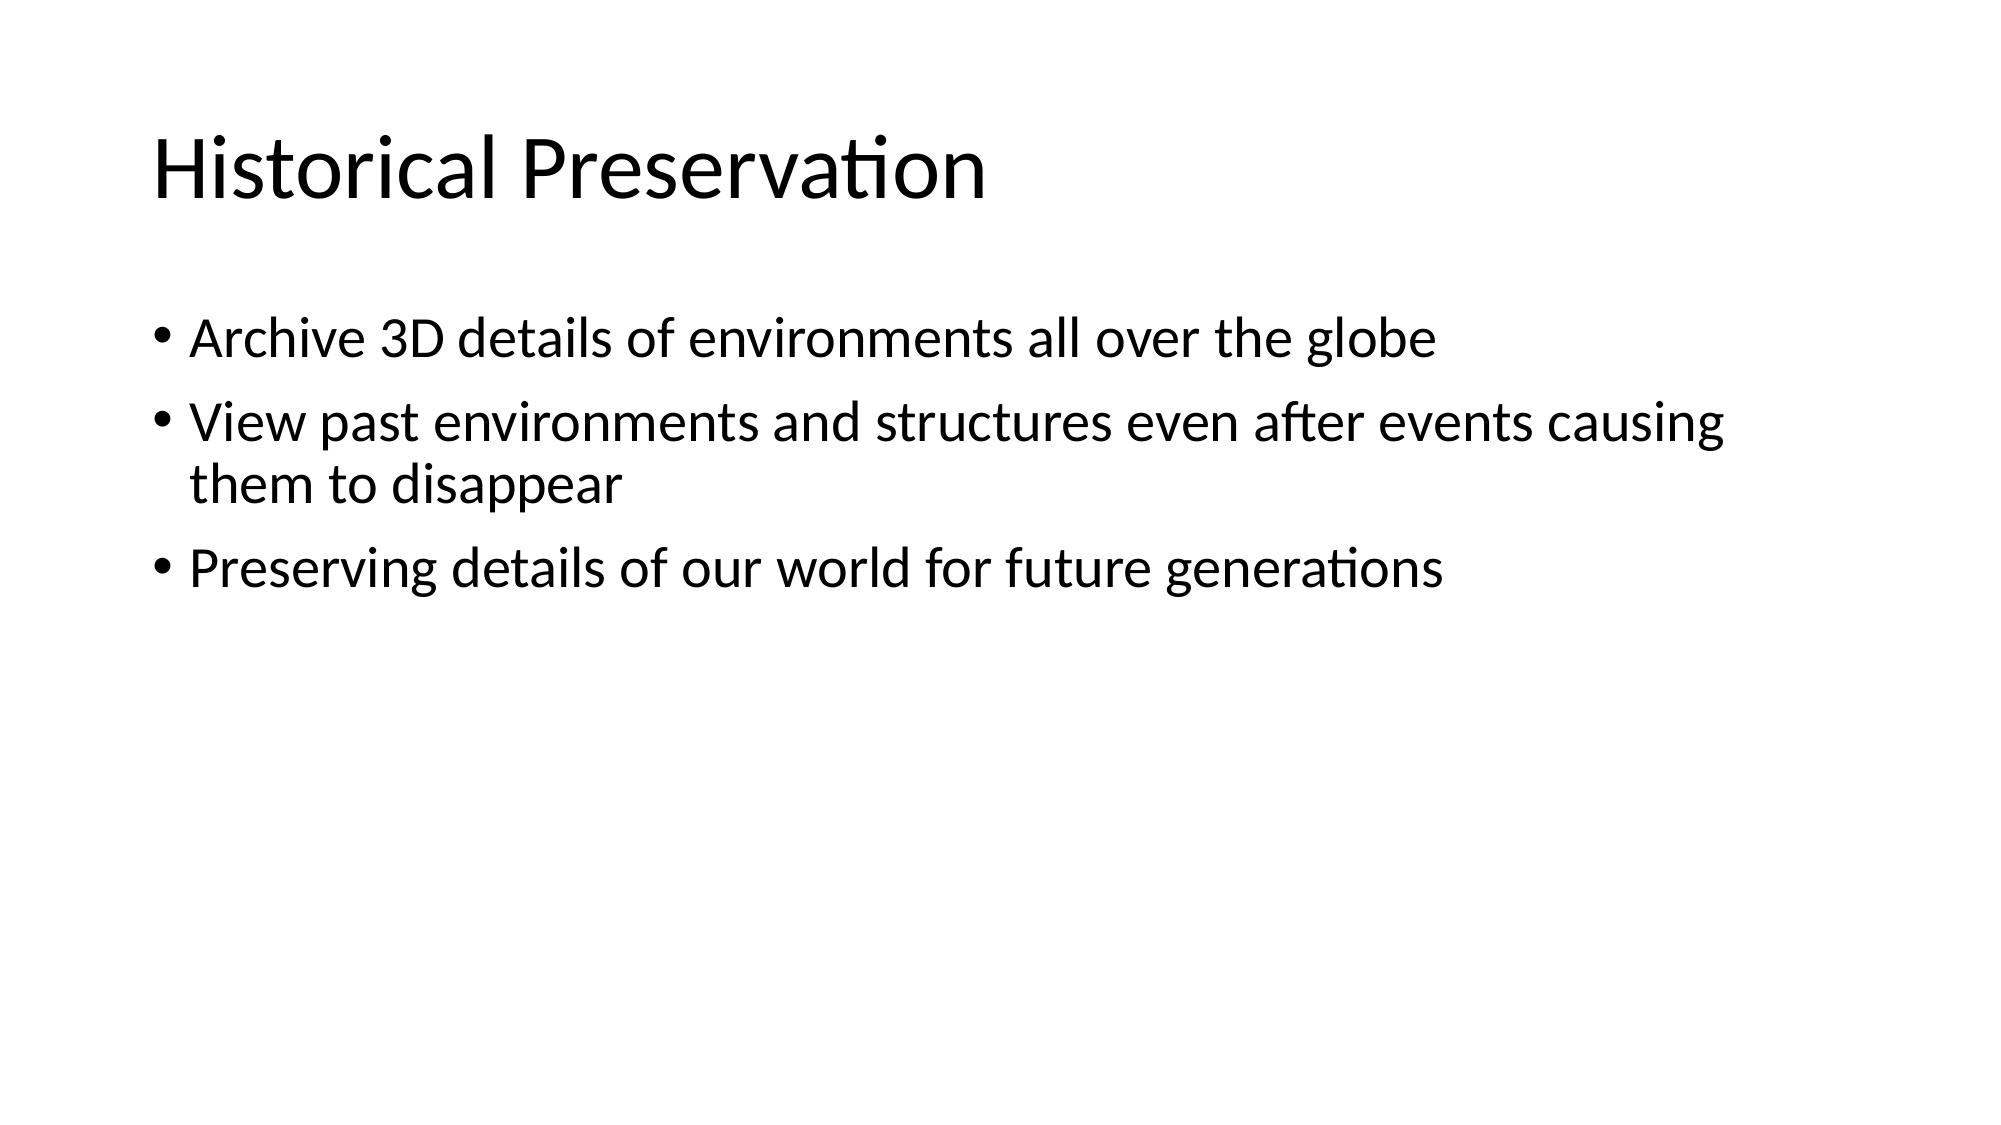

# Historical Preservation
Archive 3D details of environments all over the globe
View past environments and structures even after events causing them to disappear
Preserving details of our world for future generations